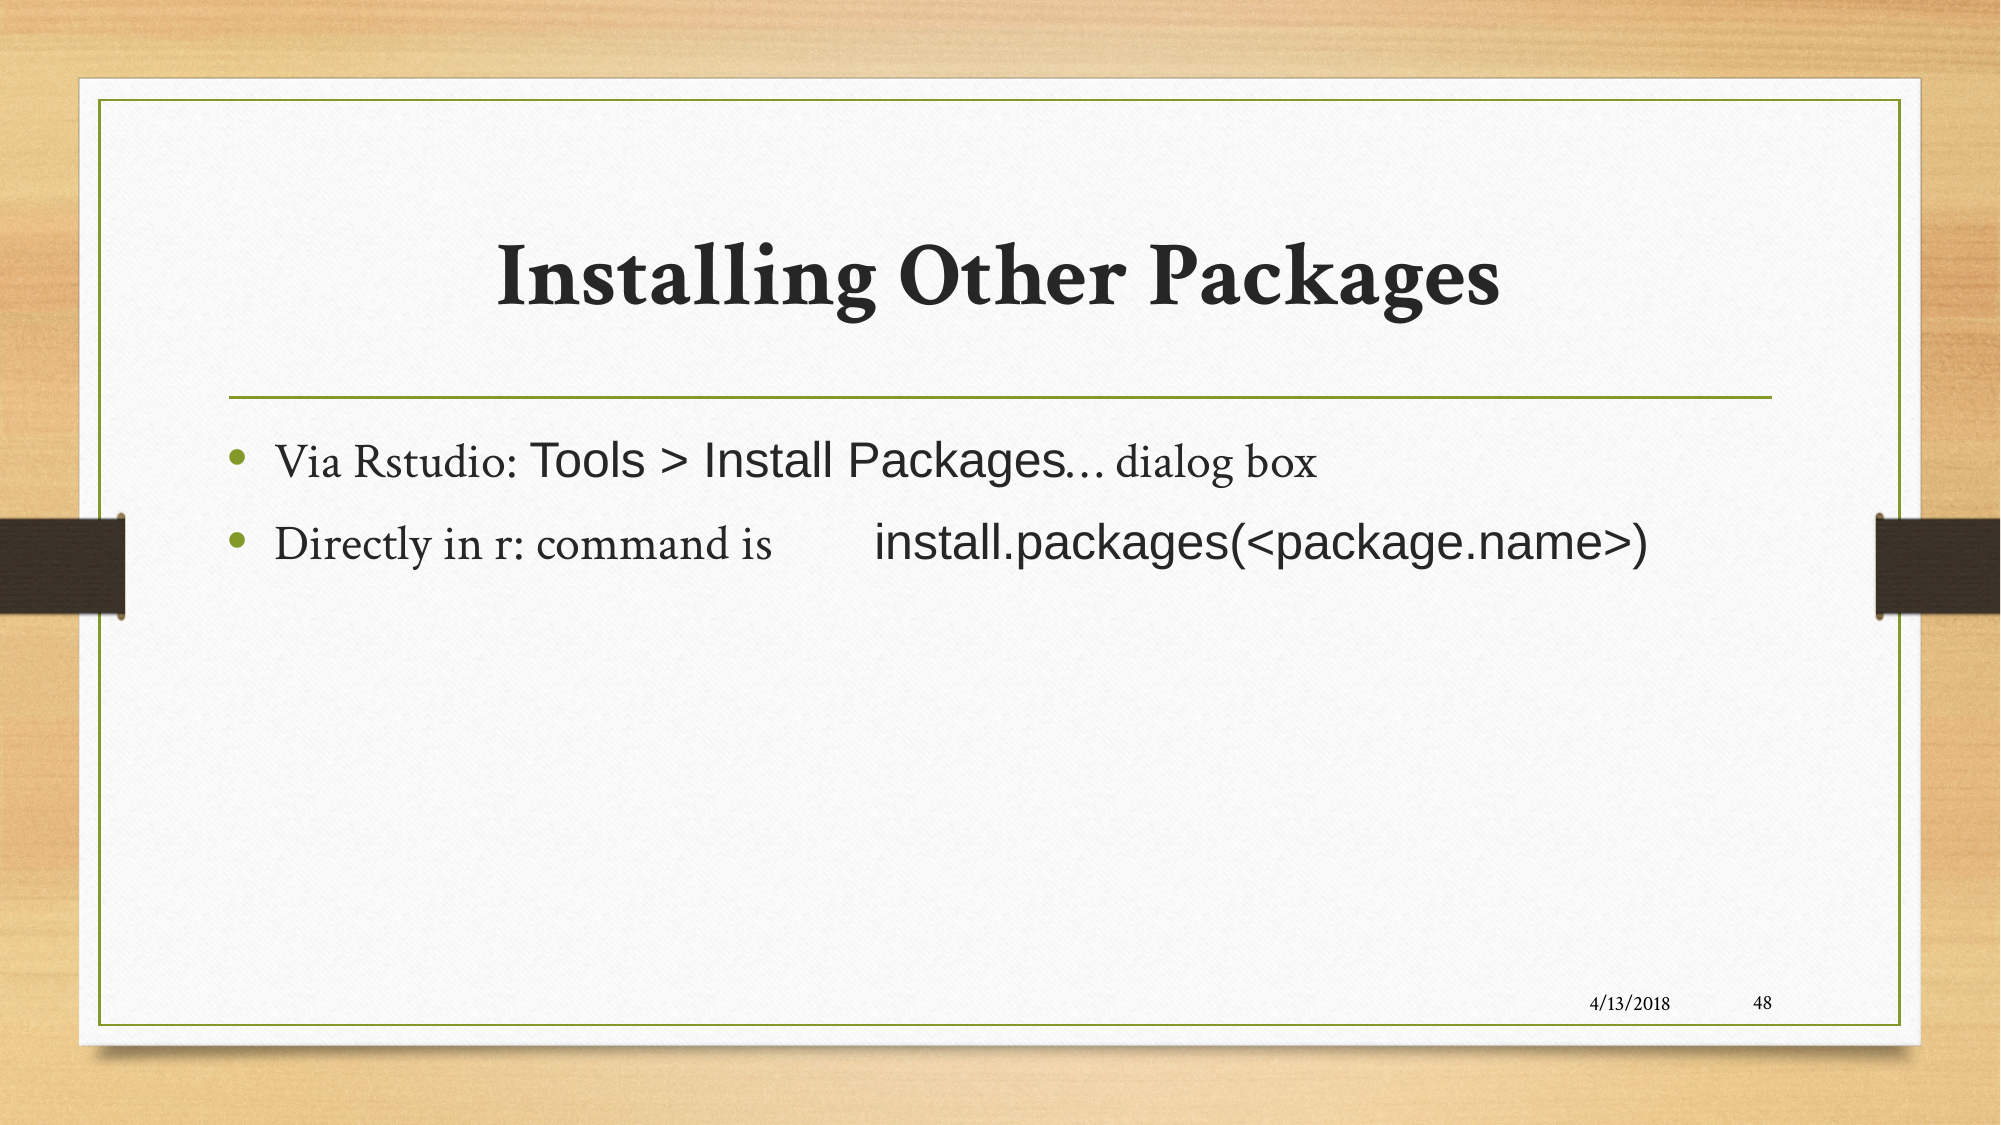

# Installing Other Packages
Via Rstudio: Tools > Install Packages… dialog box
Directly in r: command is	install.packages(<package.name>)
4/13/2018
48